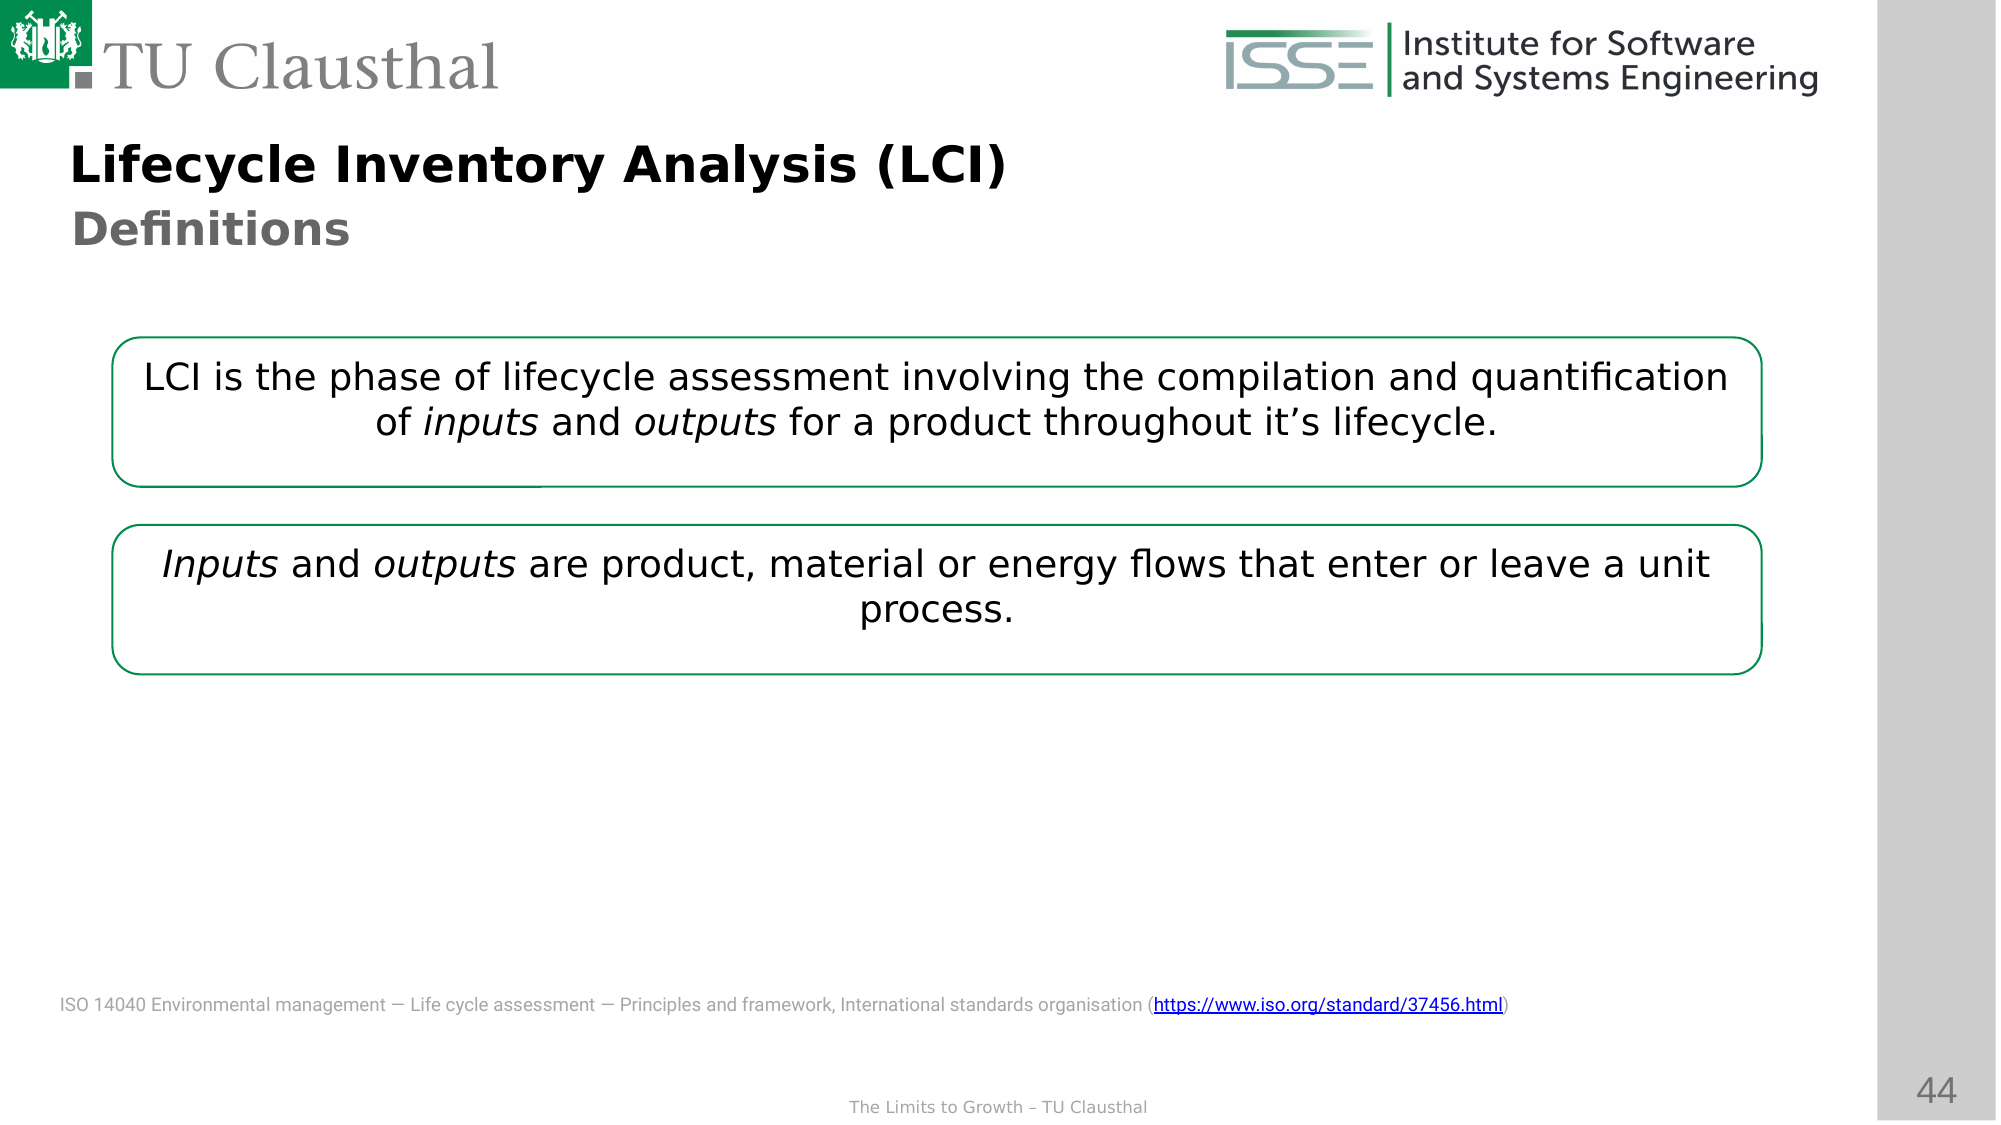

Lifecycle Inventory Analysis (LCI)
Definitions
LCI is the phase of lifecycle assessment involving the compilation and quantification of inputs and outputs for a product throughout it’s lifecycle.
Inputs and outputs are product, material or energy flows that enter or leave a unit process.
ISO 14040 Environmental management — Life cycle assessment — Principles and framework, International standards organisation (https://www.iso.org/standard/37456.html)